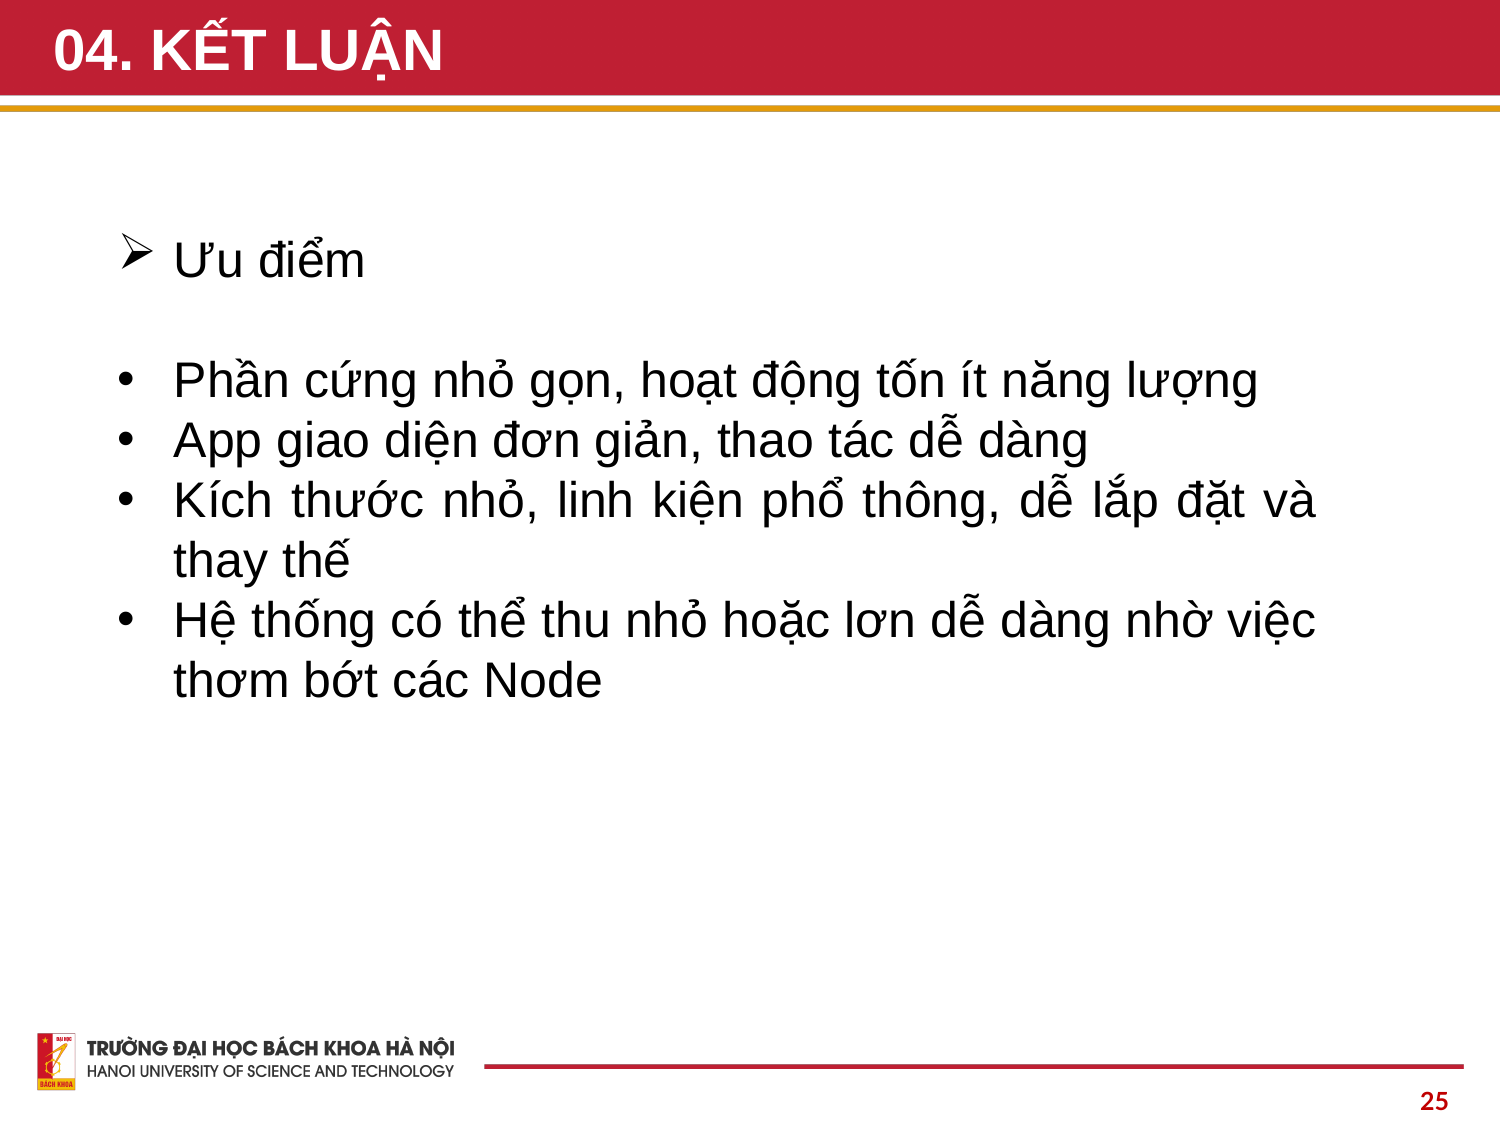

# 04. KẾT LUẬN
Ưu điểm

Phần cứng nhỏ gọn, hoạt động tốn ít năng lượng
App giao diện đơn giản, thao tác dễ dàng
Kích thước nhỏ, linh kiện phổ thông, dễ lắp đặt và thay thế
Hệ thống có thể thu nhỏ hoặc lơn dễ dàng nhờ việc thơm bớt các Node
25